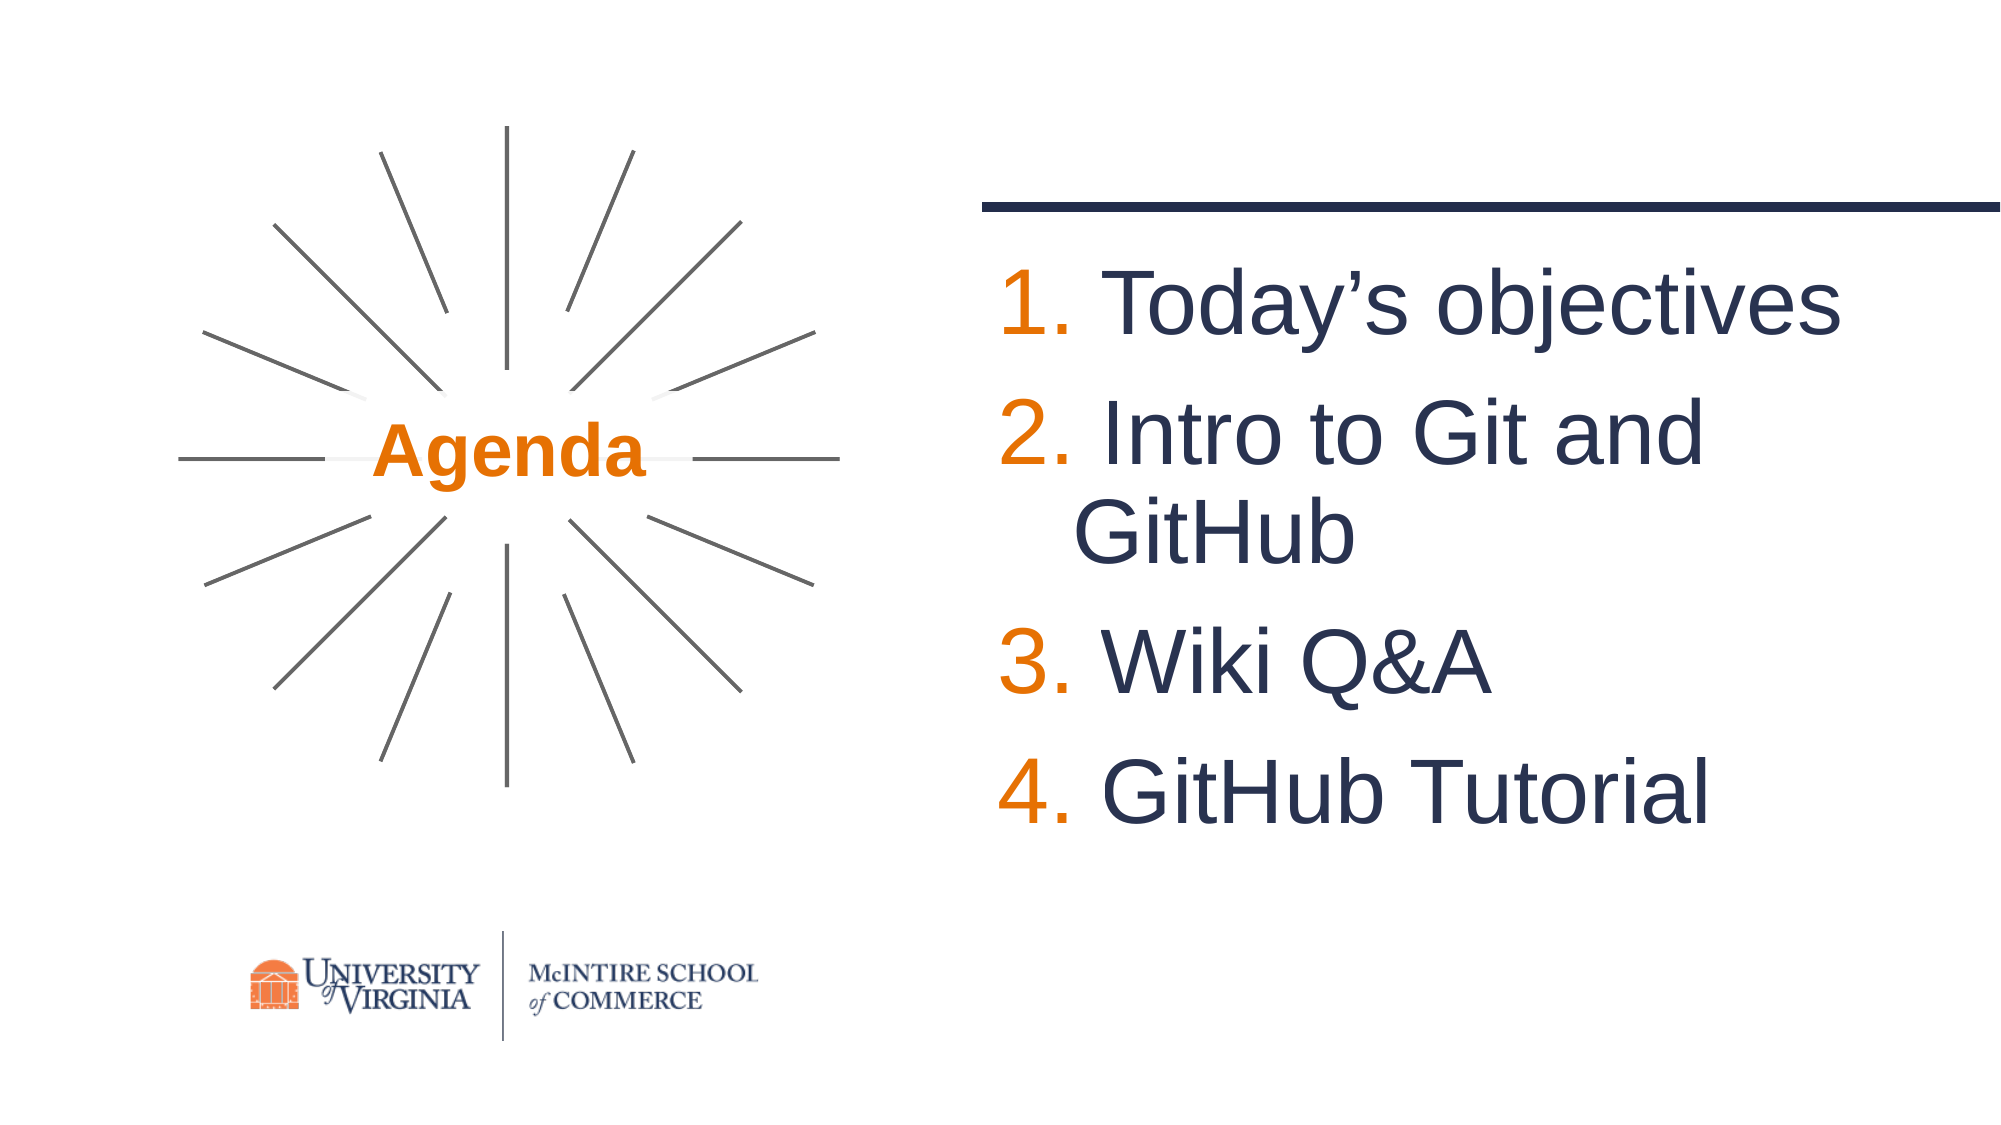

Today’s objectives
 Intro to Git and GitHub
 Wiki Q&A
 GitHub Tutorial

# Agenda